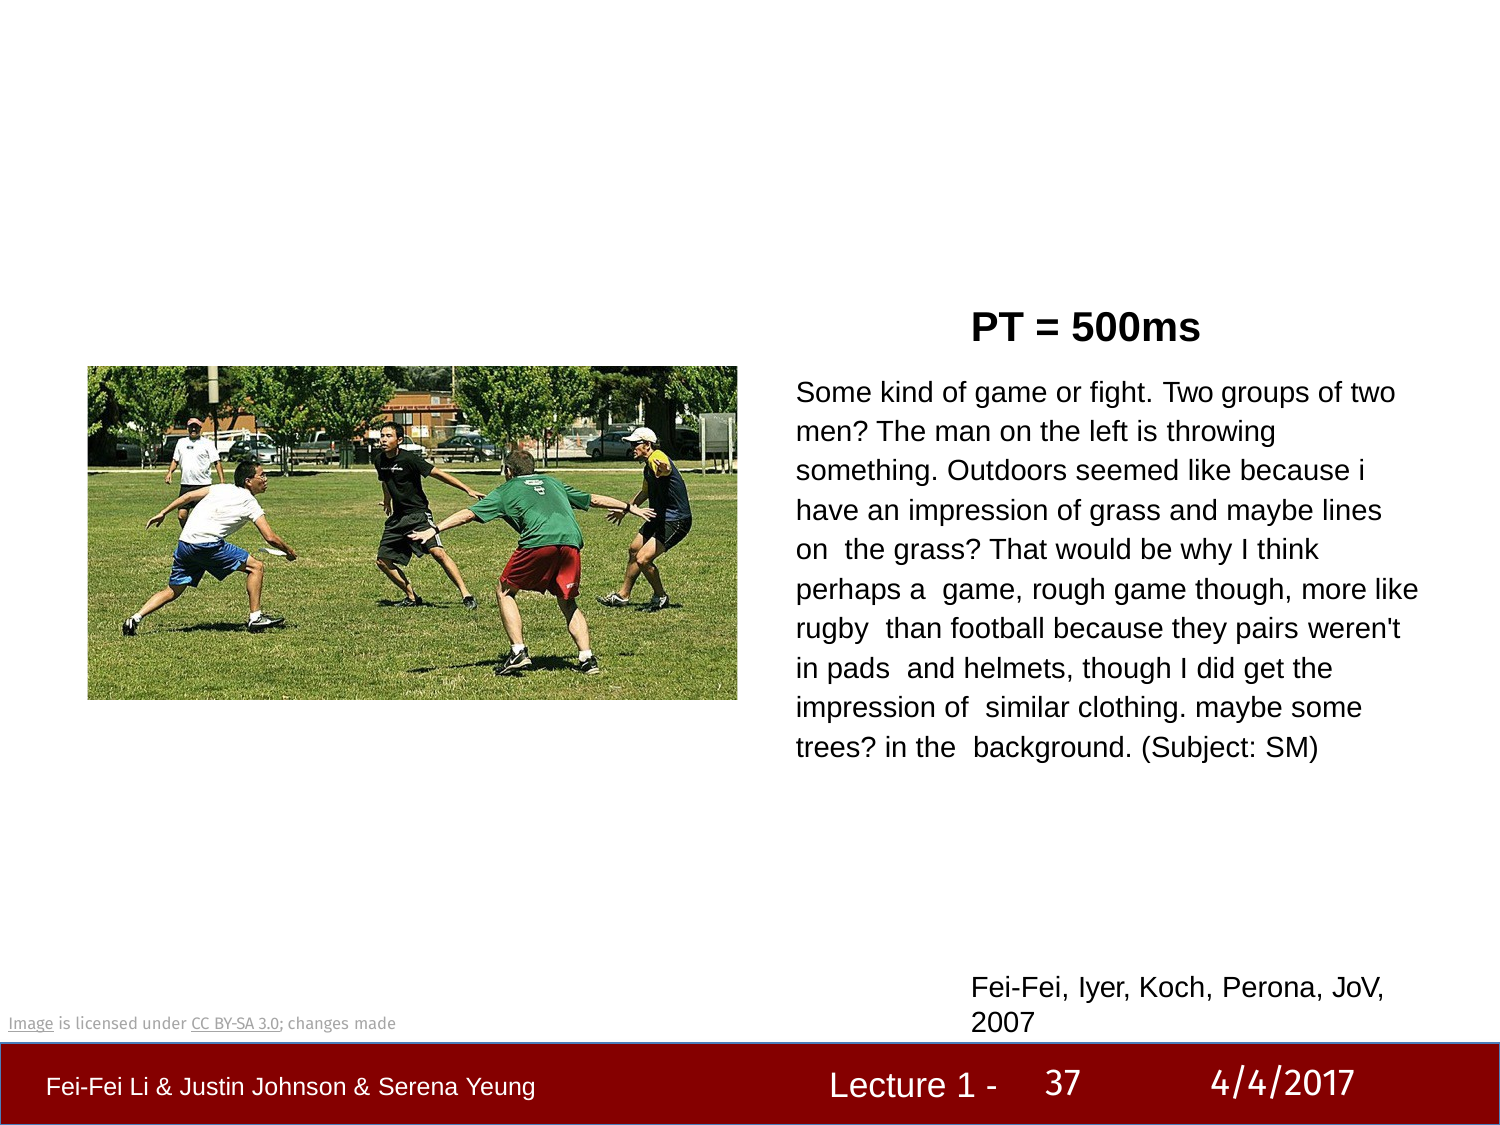

# PT = 500ms
Some kind of game or fight. Two groups of two  men? The man on the left is throwing  something. Outdoors seemed like because i  have an impression of grass and maybe lines on  the grass? That would be why I think perhaps a  game, rough game though, more like rugby  than football because they pairs weren't in pads  and helmets, though I did get the impression of  similar clothing. maybe some trees? in the  background. (Subject: SM)

Fei-Fei, Iyer, Koch, Perona, JoV, 2007
Image is licensed under CC BY-SA 3.0; changes made
37
4/4/2017
Lecture 1 -
Fei-Fei Li & Justin Johnson & Serena Yeung